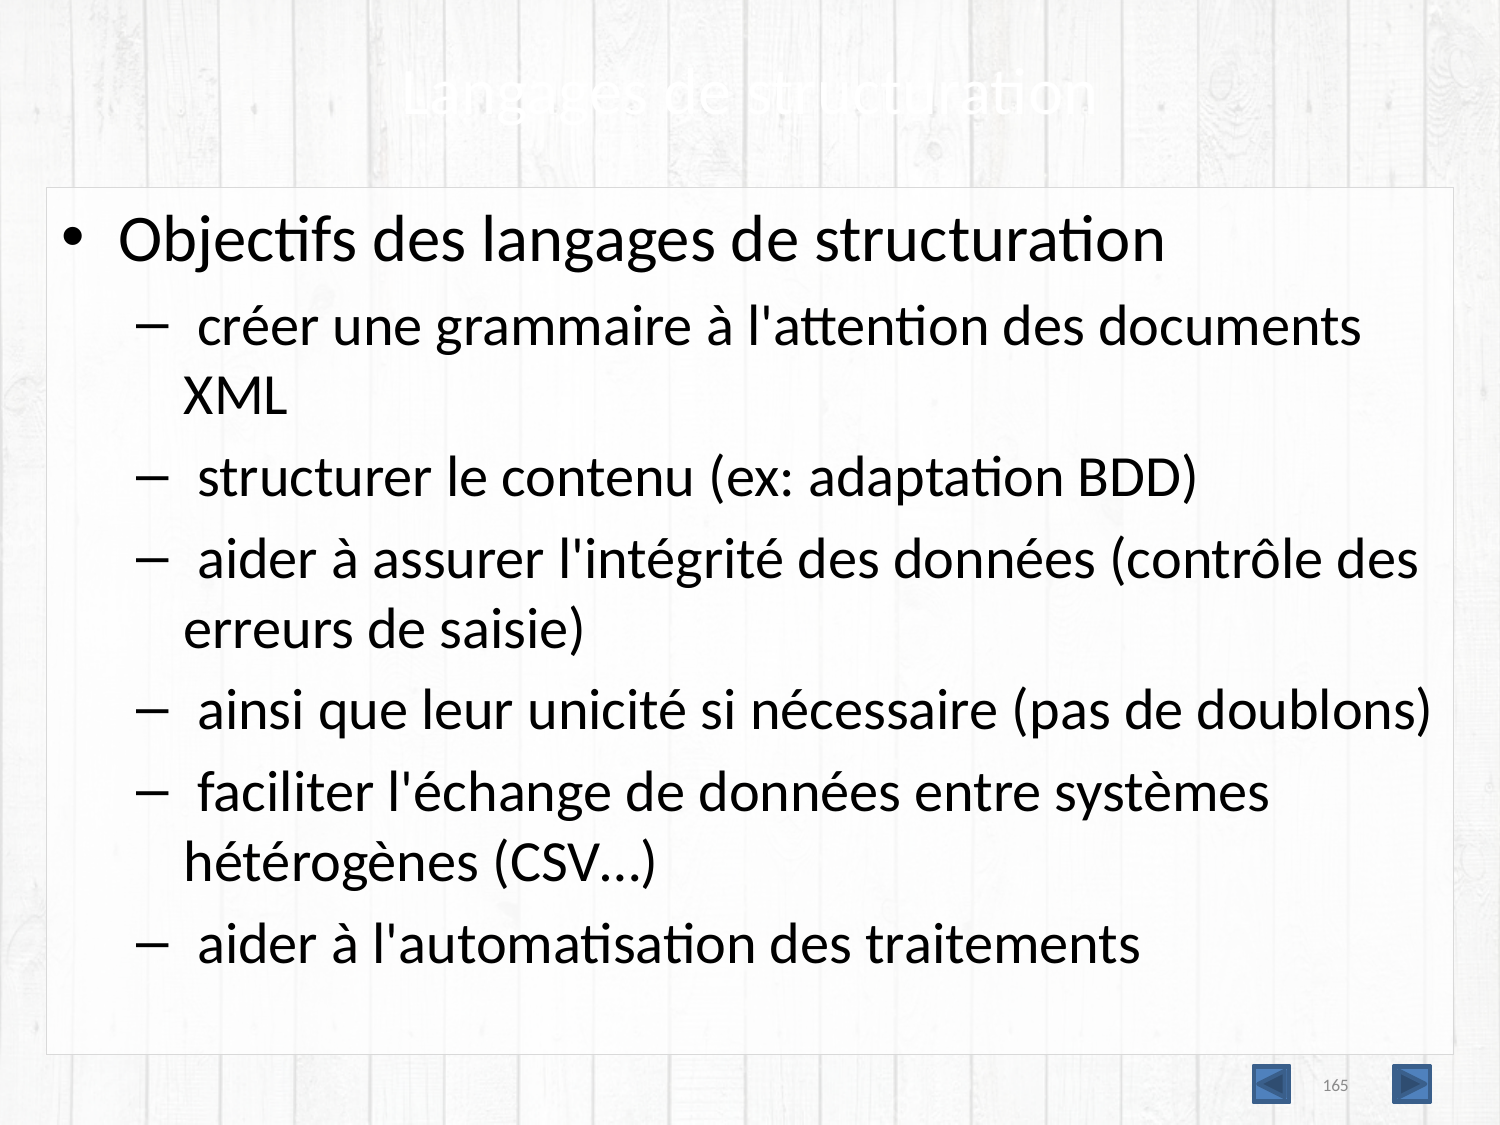

# Langages de structuration
Objectifs des langages de structuration
 créer une grammaire à l'attention des documents XML
 structurer le contenu (ex: adaptation BDD)
 aider à assurer l'intégrité des données (contrôle des erreurs de saisie)
 ainsi que leur unicité si nécessaire (pas de doublons)
 faciliter l'échange de données entre systèmes hétérogènes (CSV…)
 aider à l'automatisation des traitements
165